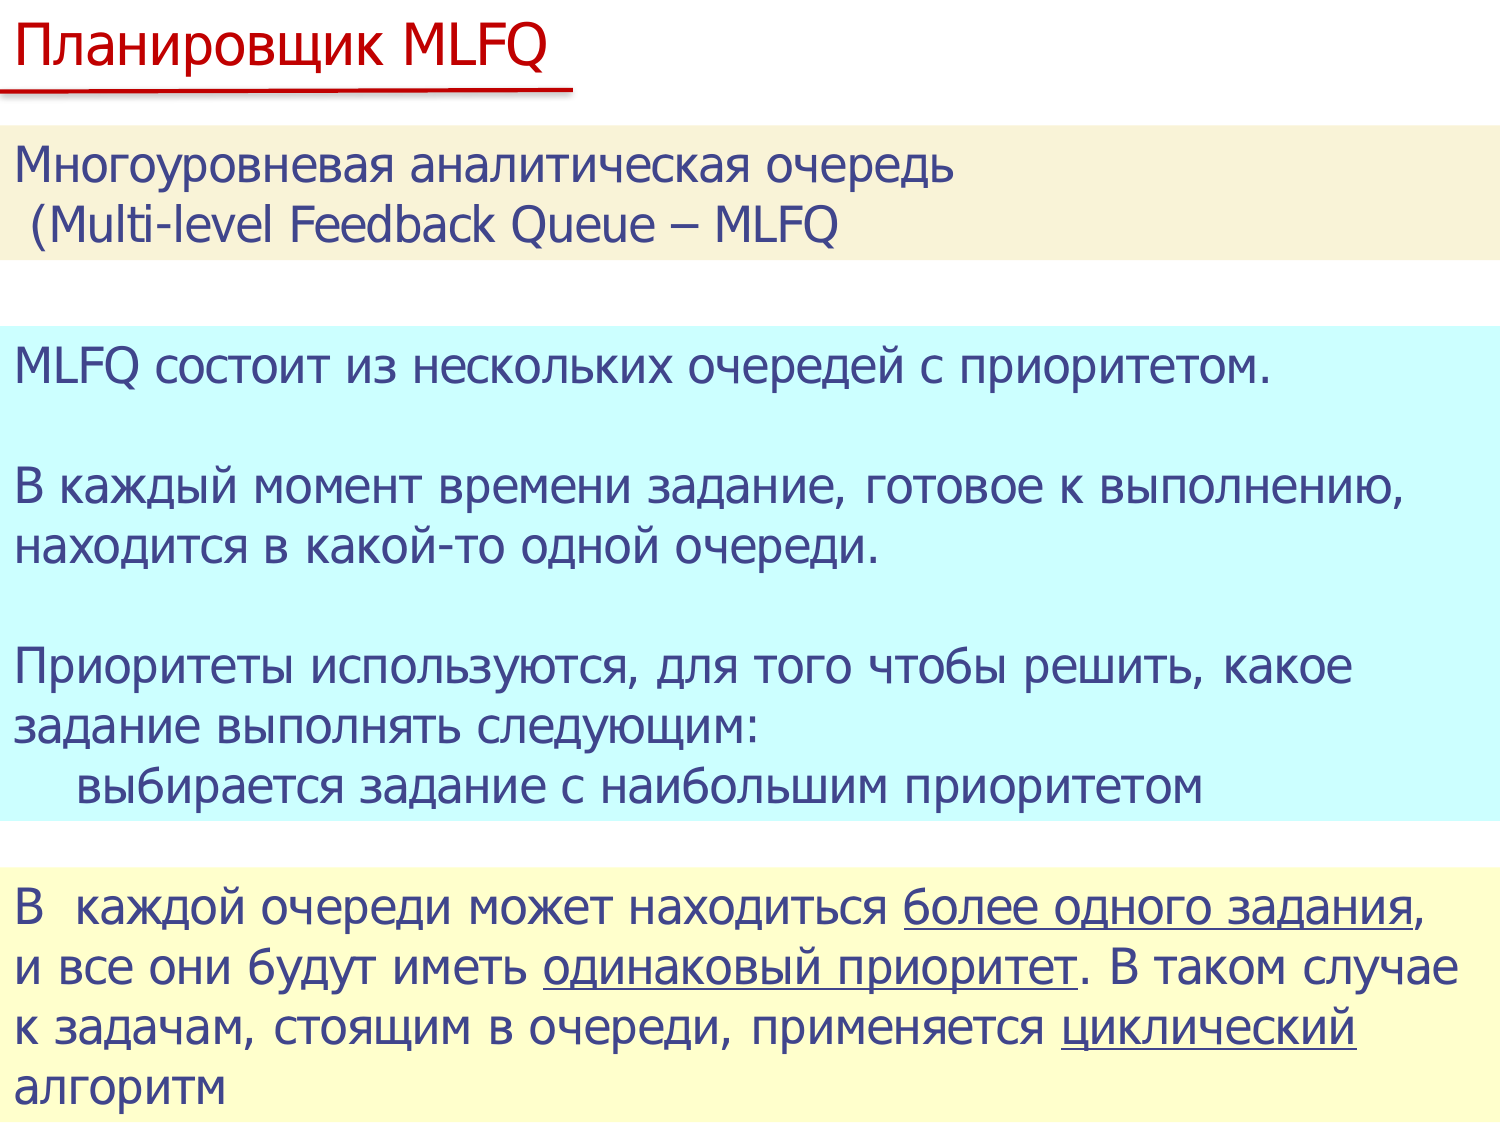

Планировщик MLFQ
Многоуровневая аналитическая очередь
 (Multi-level Feedback Queue – MLFQ
MLFQ состоит из нескольких очередей с приоритетом.

В каждый момент времени задание, готовое к выполнению, находится в какой-то одной очереди.

Приоритеты используются, для того чтобы решить, какое задание выполнять следующим:
    выбирается задание с наибольшим приоритетом
В  каждой очереди может находиться более одного задания, и все они будут иметь одинаковый приоритет. В таком случае к задачам, стоящим в очереди, применяется циклический алгоритм
52